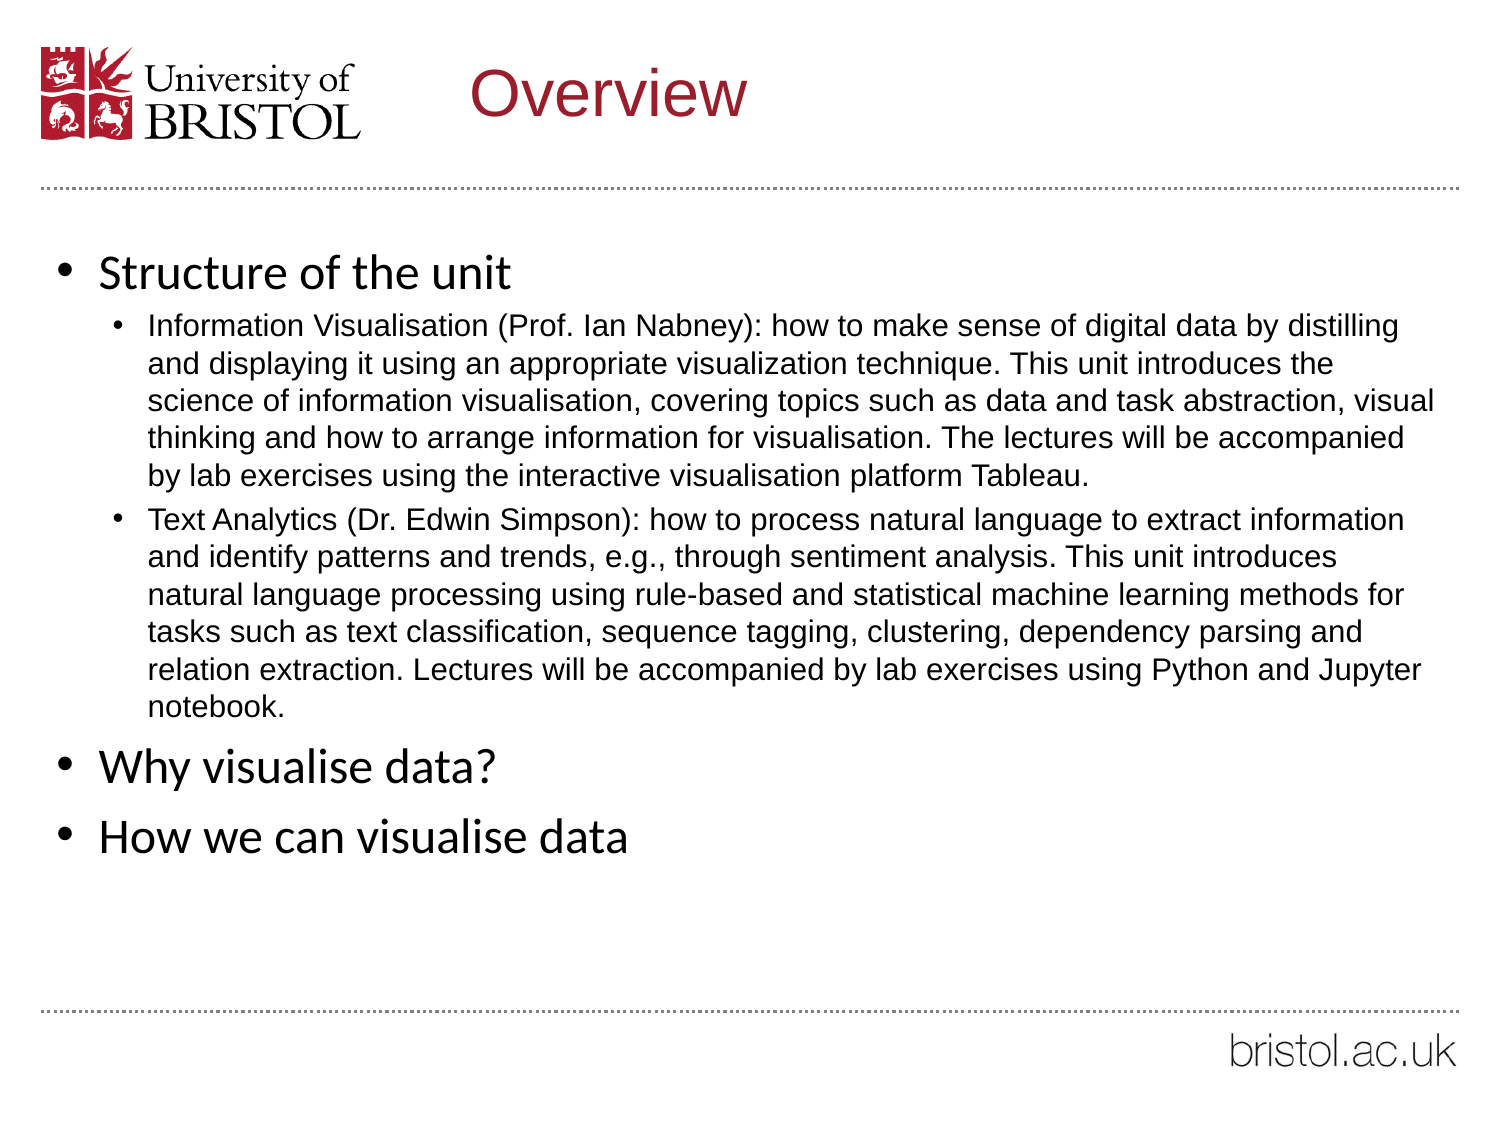

# Overview
Structure of the unit
Information Visualisation (Prof. Ian Nabney): how to make sense of digital data by distilling and displaying it using an appropriate visualization technique. This unit introduces the science of information visualisation, covering topics such as data and task abstraction, visual thinking and how to arrange information for visualisation. The lectures will be accompanied by lab exercises using the interactive visualisation platform Tableau.
Text Analytics (Dr. Edwin Simpson): how to process natural language to extract information and identify patterns and trends, e.g., through sentiment analysis. This unit introduces natural language processing using rule-based and statistical machine learning methods for tasks such as text classification, sequence tagging, clustering, dependency parsing and relation extraction. Lectures will be accompanied by lab exercises using Python and Jupyter notebook.
Why visualise data?
How we can visualise data